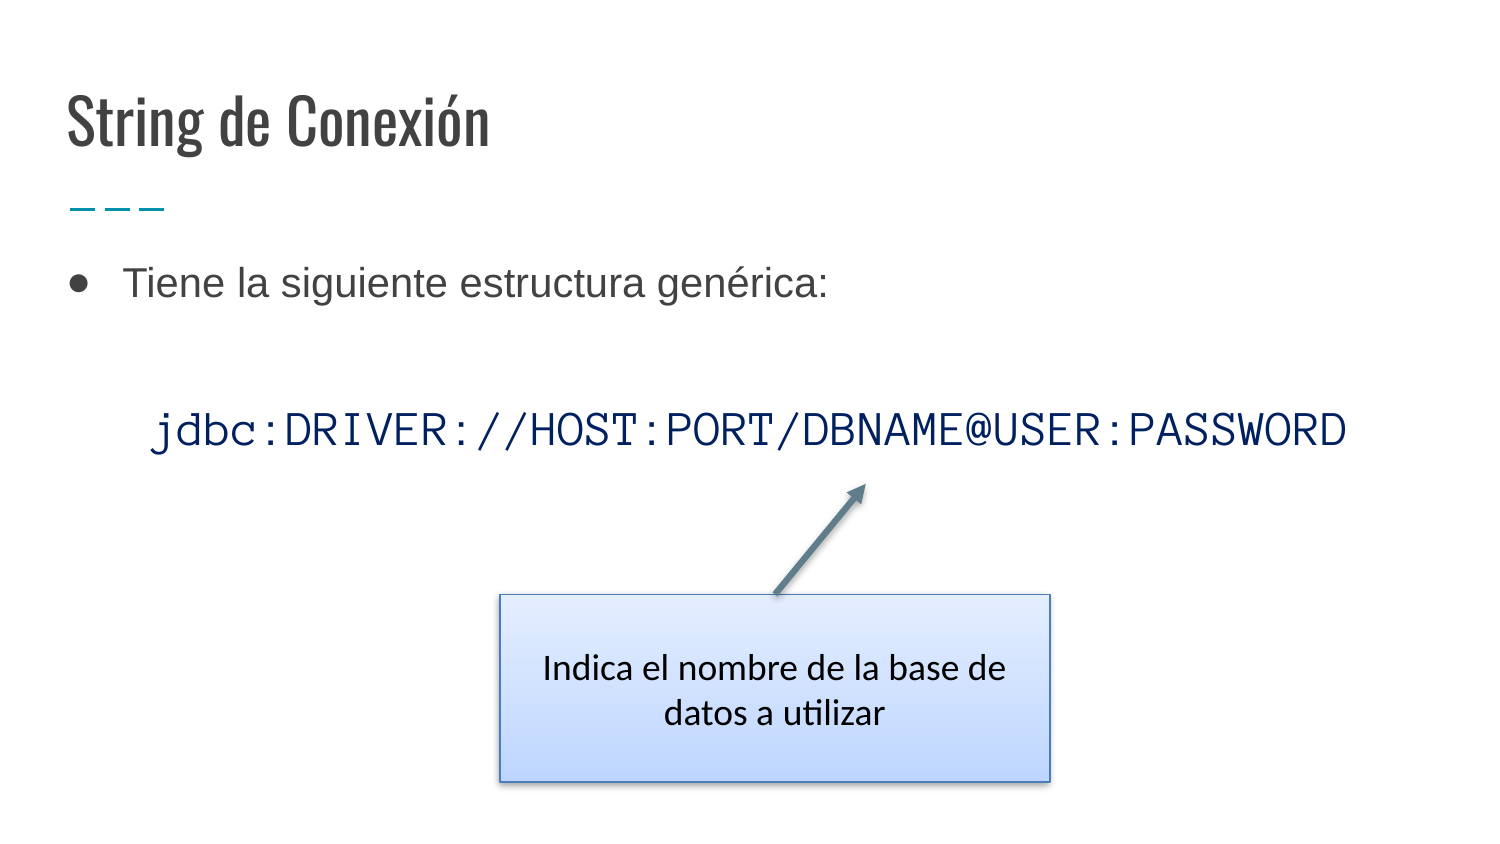

# String de Conexión
Tiene la siguiente estructura genérica:

jdbc:DRIVER://HOST:PORT/DBNAME@USER:PASSWORD
Indica el nombre de la base de datos a utilizar